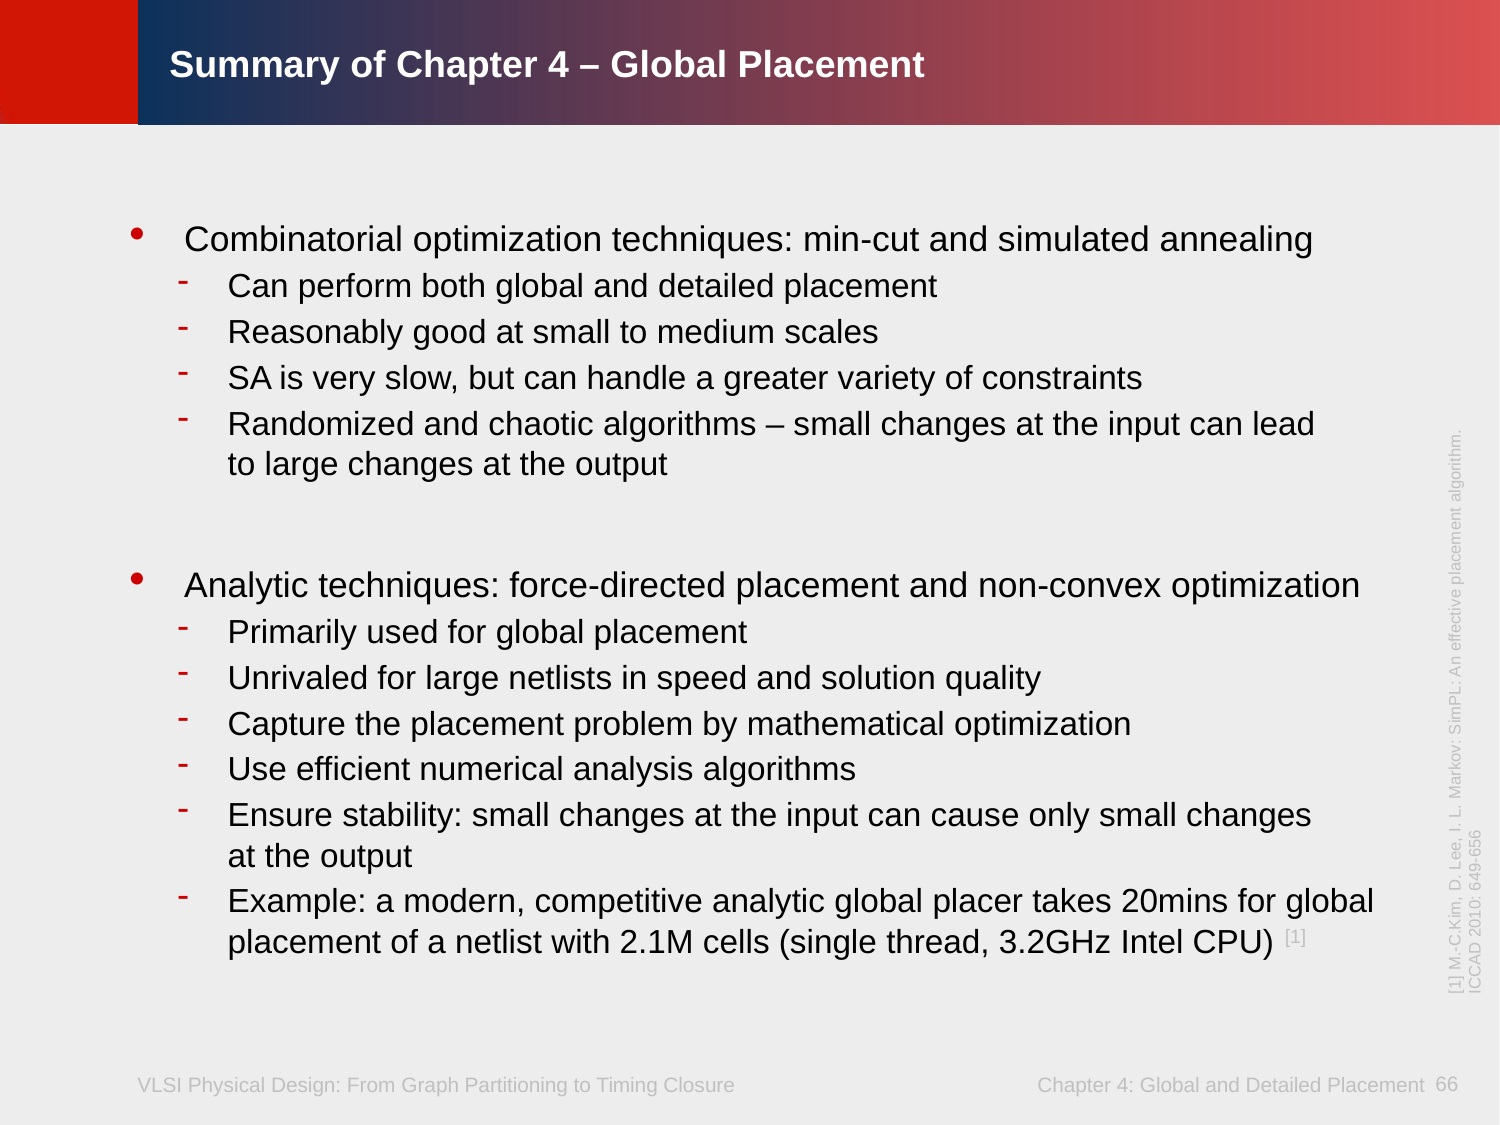

# Summary of Chapter 4 – Global Placement
Combinatorial optimization techniques: min-cut and simulated annealing
Can perform both global and detailed placement
Reasonably good at small to medium scales
SA is very slow, but can handle a greater variety of constraints
Randomized and chaotic algorithms – small changes at the input can lead
to large changes at the output

Analytic techniques: force-directed placement and non-convex optimization
Primarily used for global placement
Unrivaled for large netlists in speed and solution quality
Capture the placement problem by mathematical optimization
Use efficient numerical analysis algorithms
Ensure stability: small changes at the input can cause only small changes
at the output
Example: a modern, competitive analytic global placer takes 20mins for global placement of a netlist with 2.1M cells (single thread, 3.2GHz Intel CPU) [1]
[1] M.-C.Kim, D. Lee, I. L. Markov: SimPL: An effective placement algorithm. ICCAD 2010: 649-656
66